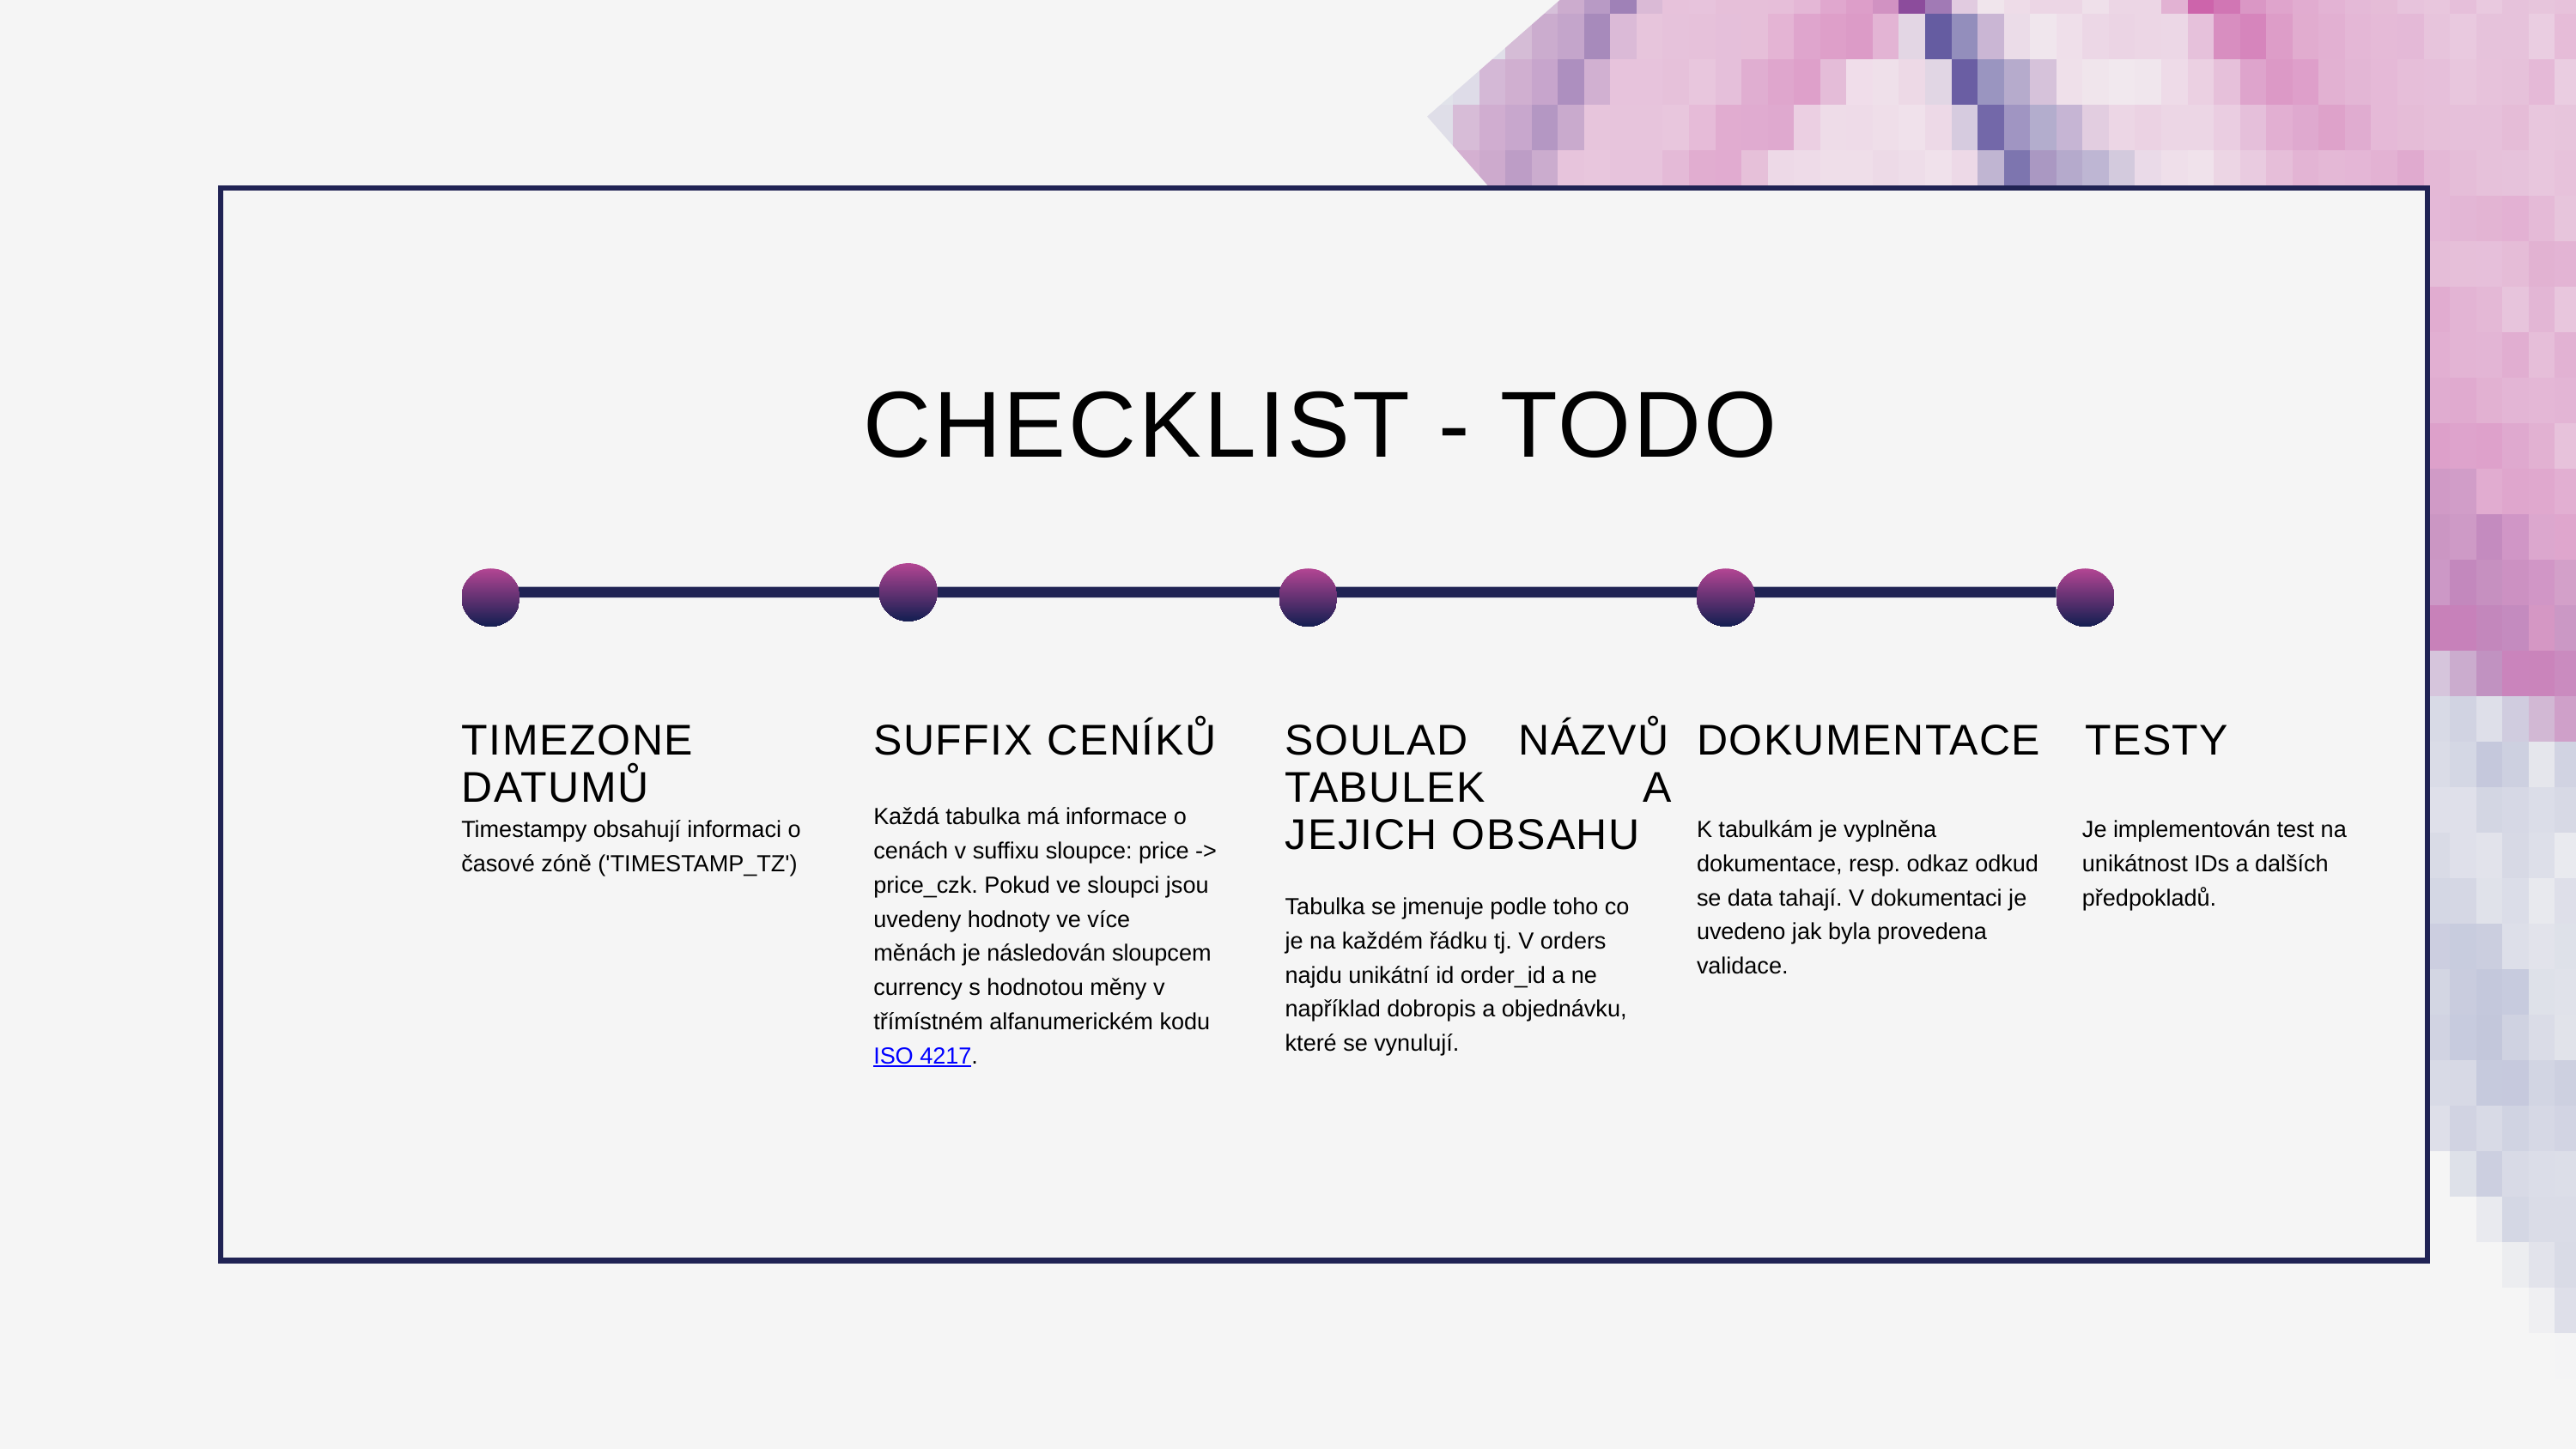

CHECKLIST - TODO

TIMEZONE DATUMŮ
SUFFIX CENÍKŮ
SOULAD NÁZVŮ TABULEK A JEJICH OBSAHU
DOKUMENTACE
TESTY
Každá tabulka má informace o cenách v suffixu sloupce: price -> price_czk. Pokud ve sloupci jsou uvedeny hodnoty ve více měnách je následován sloupcem currency s hodnotou měny v třímístném alfanumerickém kodu ISO 4217.
Timestampy obsahují informaci o časové zóně ('TIMESTAMP_TZ')
K tabulkám je vyplněna dokumentace, resp. odkaz odkud se data tahají. V dokumentaci je uvedeno jak byla provedena validace.
Je implementován test na unikátnost IDs a dalších předpokladů.
Tabulka se jmenuje podle toho co je na každém řádku tj. V orders najdu unikátní id order_id a ne například dobropis a objednávku, které se vynulují.